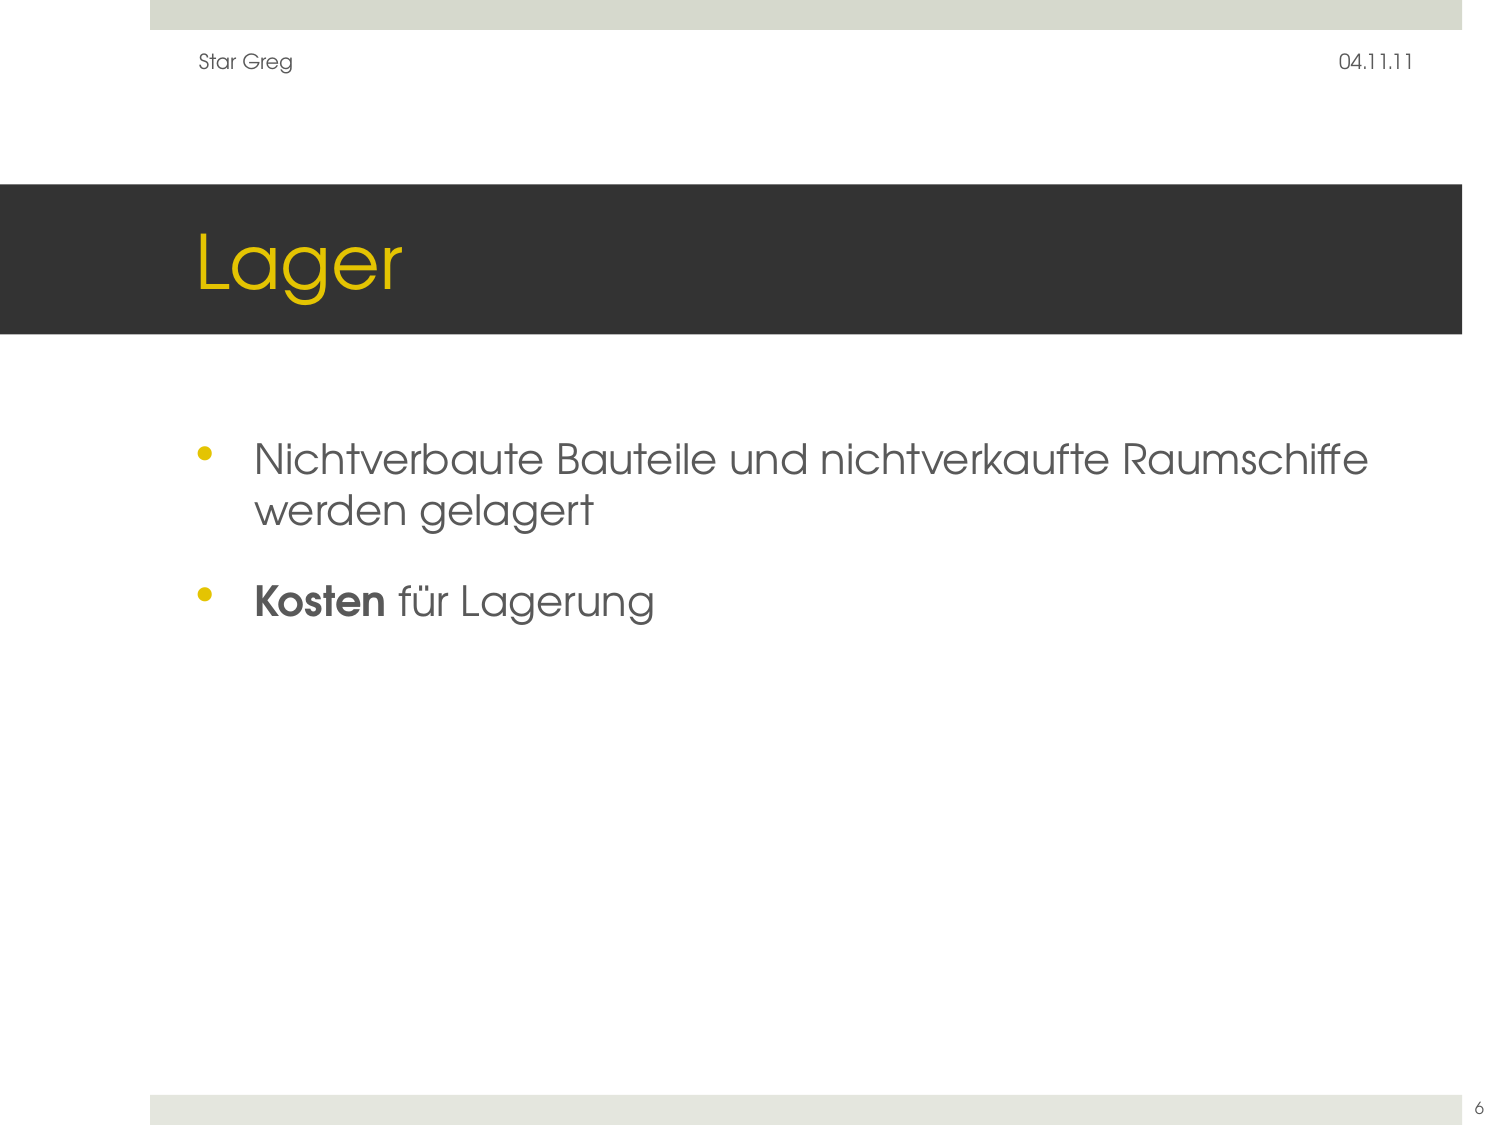

Star Greg
04.11.11
# Lager
Nichtverbaute Bauteile und nichtverkaufte Raumschiffe werden gelagert
Kosten für Lagerung
6